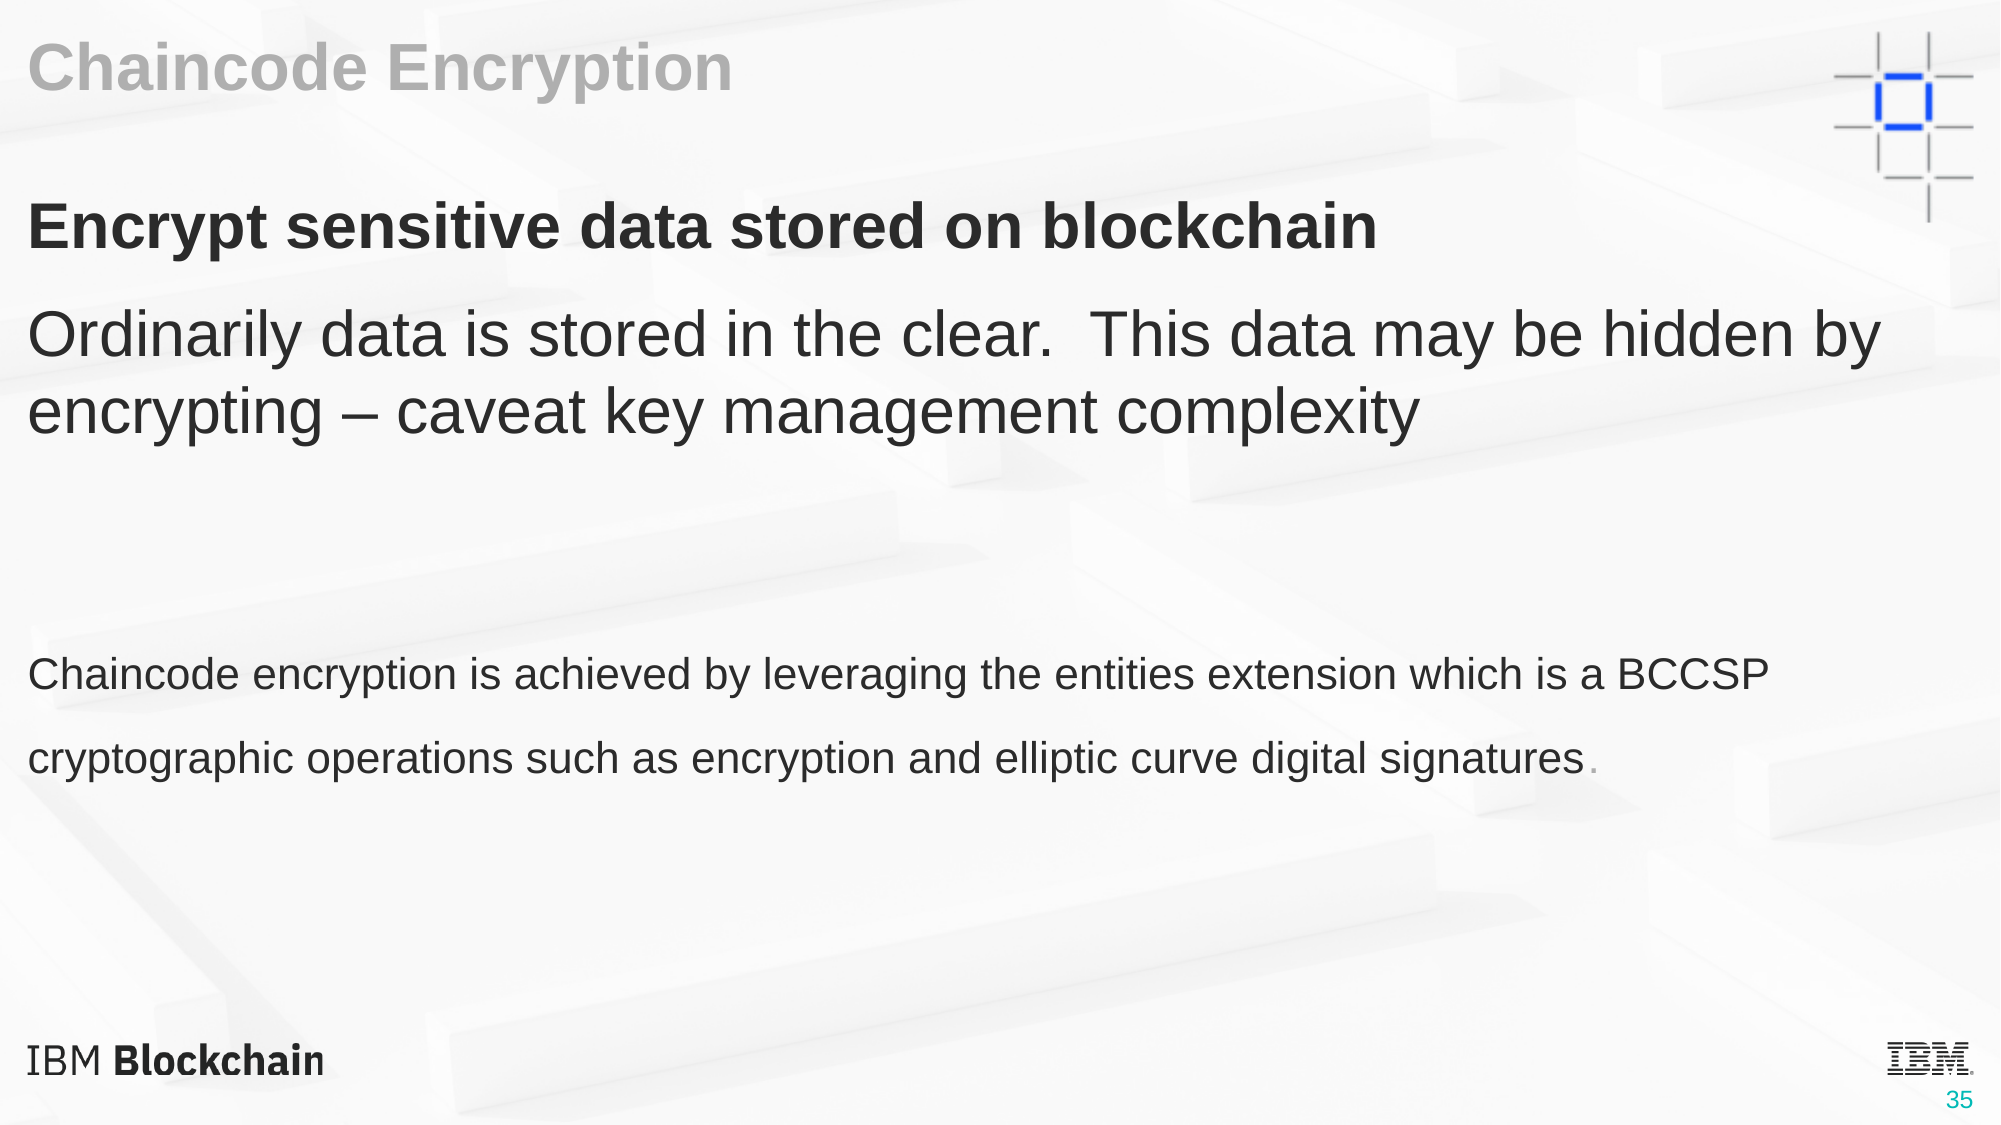

Chaincode Encryption
Encrypt sensitive data stored on blockchain
Ordinarily data is stored in the clear.  This data may be hidden by encrypting – caveat key management complexity

Chaincode encryption is achieved by leveraging the entities extension which is a BCCSP
cryptographic operations such as encryption and elliptic curve digital signatures.